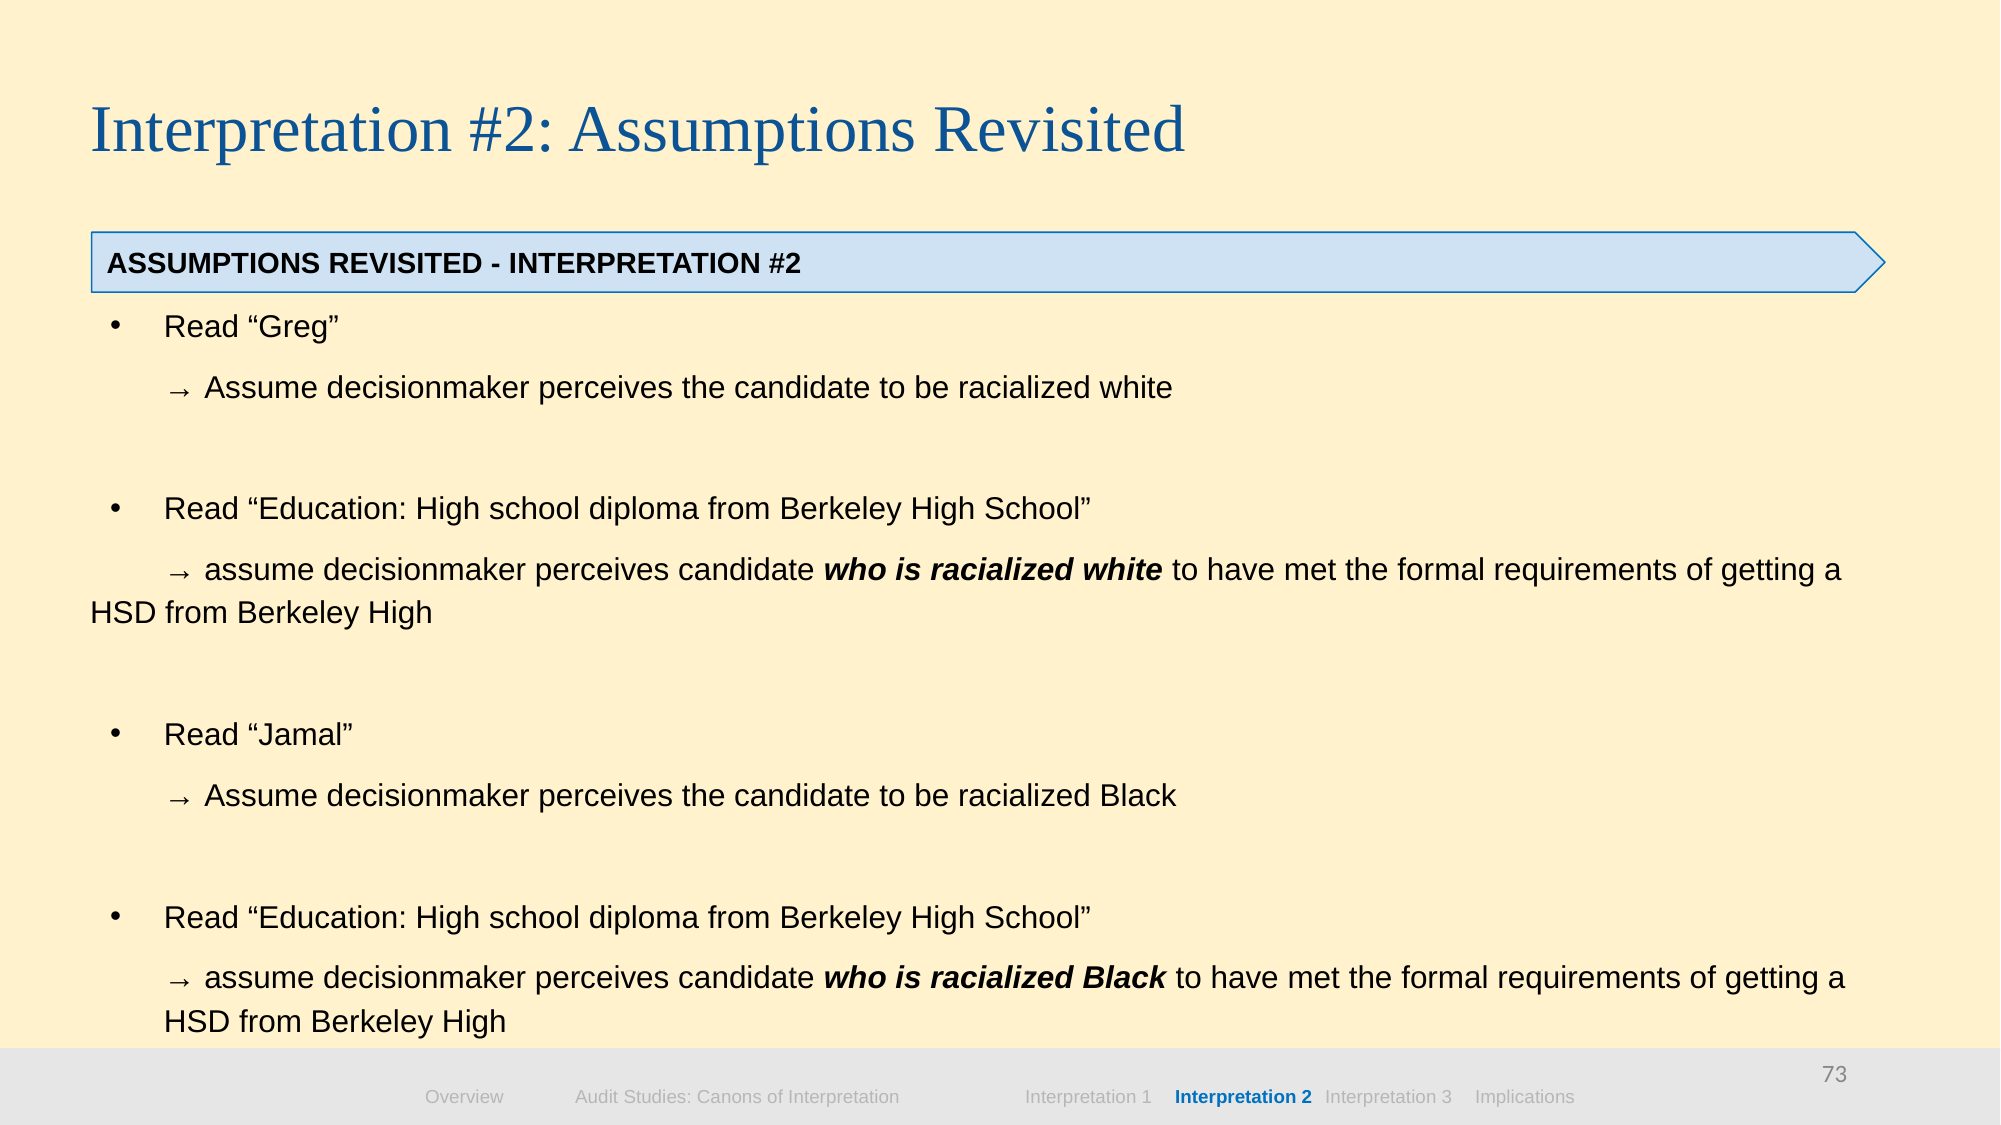

# Interpretation #2: Assumptions Revisited
ASSUMPTIONS REVISITED - INTERPRETATION #2

Read “Greg”
→ Assume decisionmaker perceives the candidate to be racialized white

Read “Education: High school diploma from Berkeley High School”
→ assume decisionmaker perceives candidate who is racialized white to have met the formal requirements of getting a HSD from Berkeley High

Read “Jamal”
→ Assume decisionmaker perceives the candidate to be racialized Black

Read “Education: High school diploma from Berkeley High School”
→ assume decisionmaker perceives candidate who is racialized Black to have met the formal requirements of getting a HSD from Berkeley High
73
Overview	Audit Studies: Canons of Interpretation	Interpretation 1	Interpretation 2	Interpretation 3	Implications